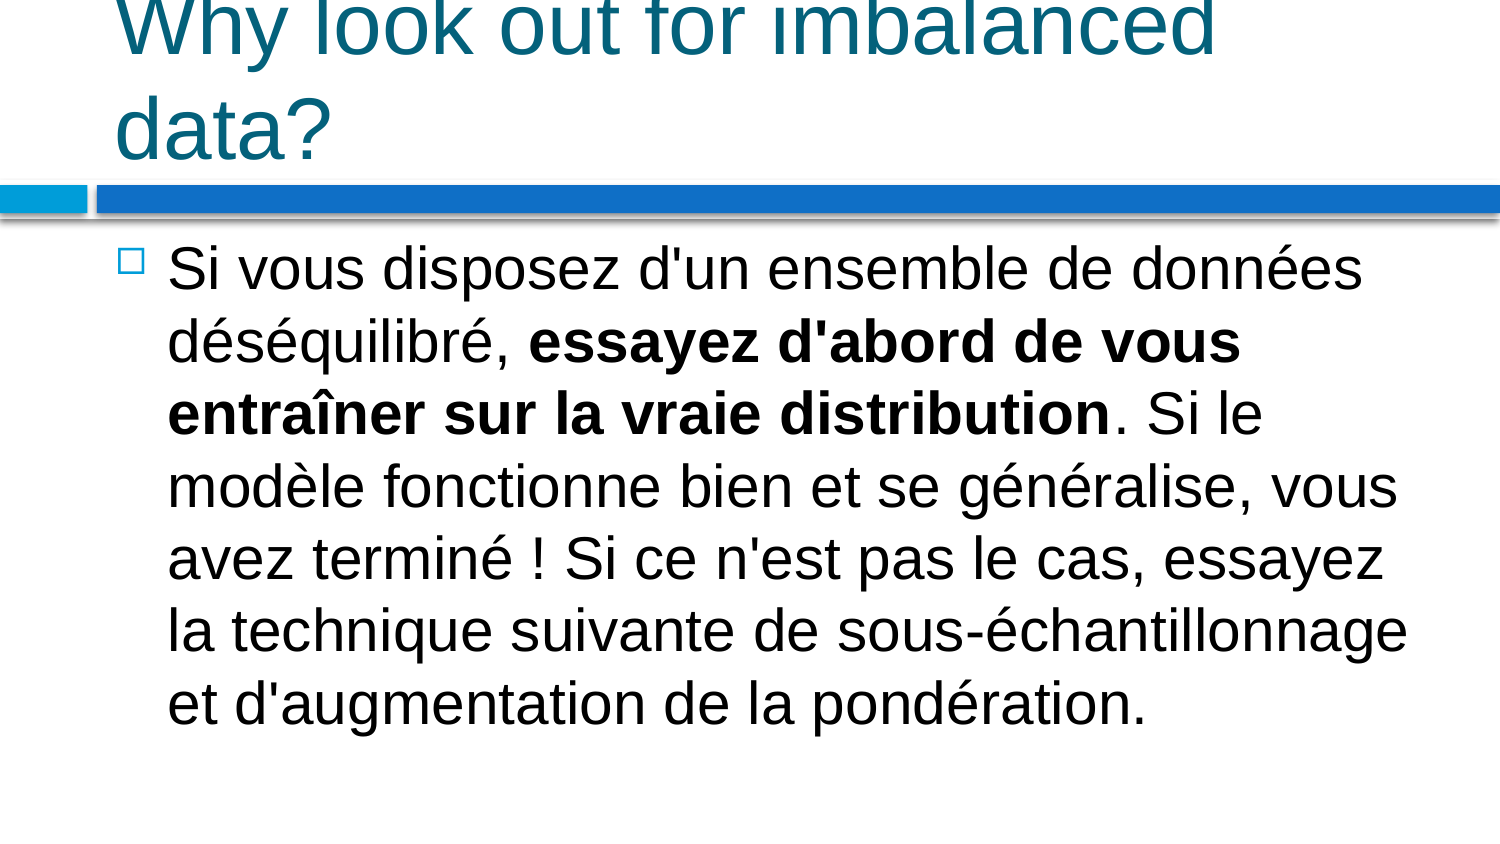

# Why look out for imbalanced data?
Si vous disposez d'un ensemble de données déséquilibré, essayez d'abord de vous entraîner sur la vraie distribution. Si le modèle fonctionne bien et se généralise, vous avez terminé ! Si ce n'est pas le cas, essayez la technique suivante de sous-échantillonnage et d'augmentation de la pondération.